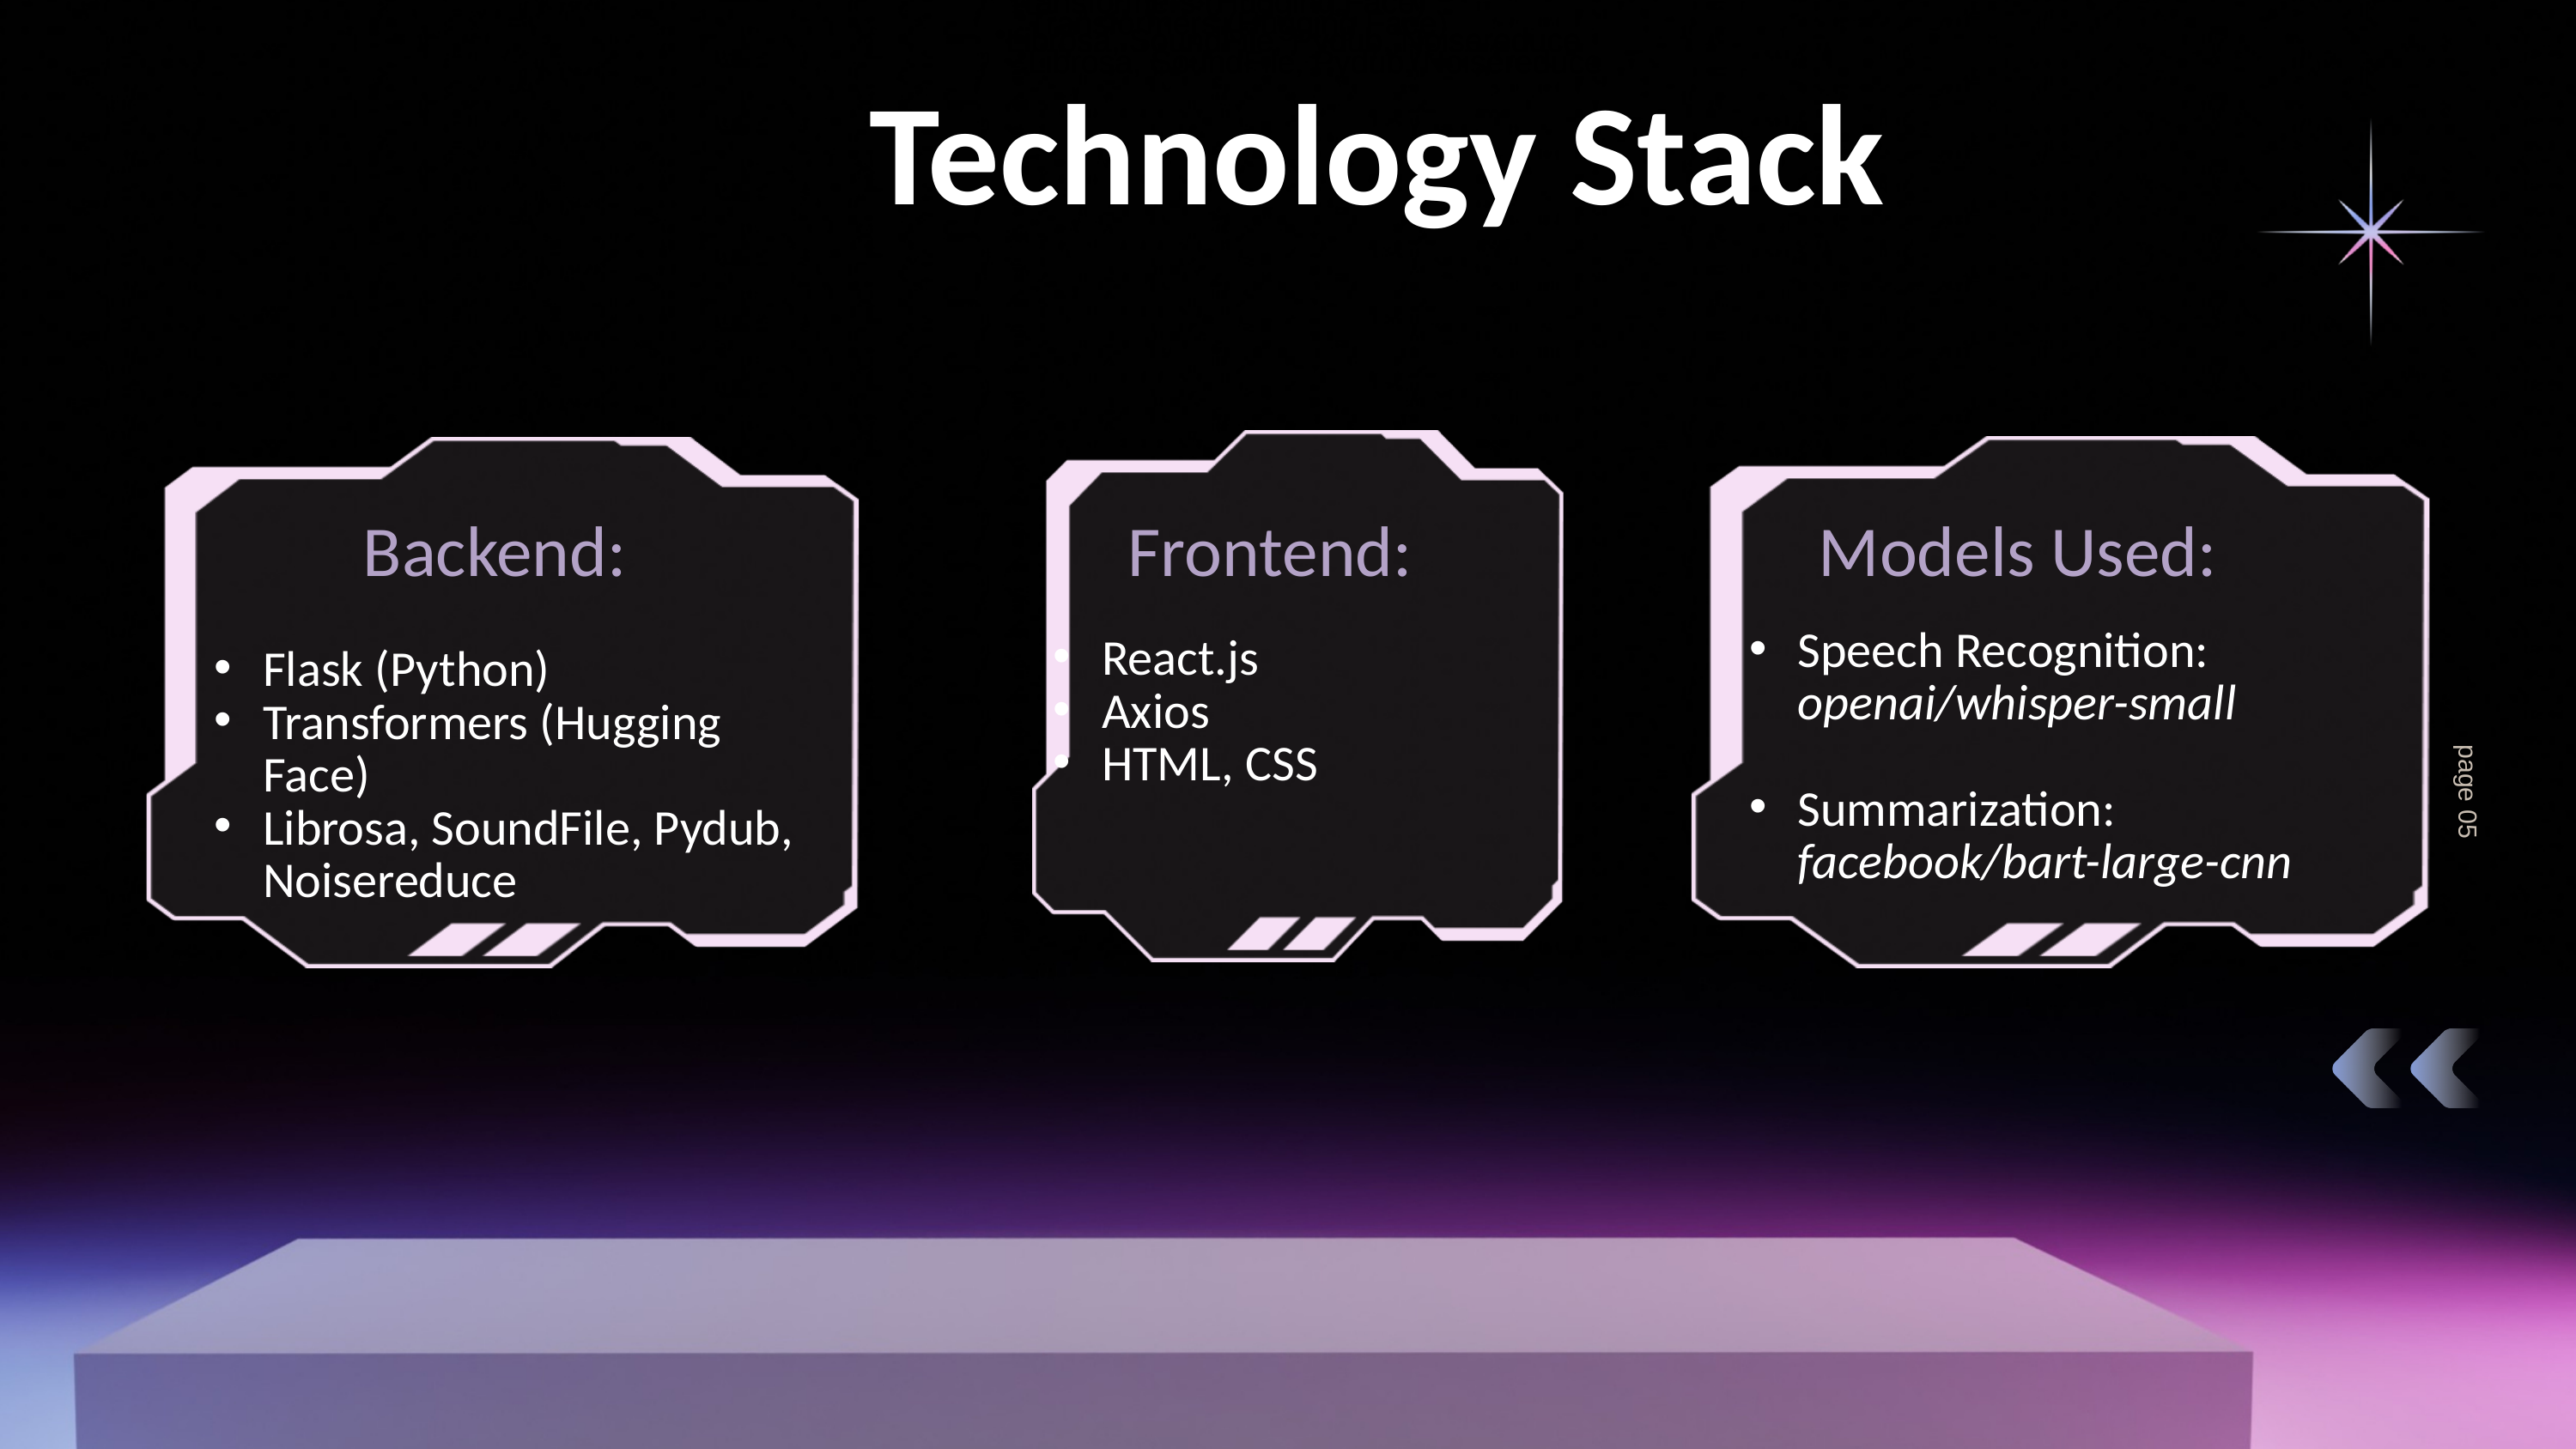

Flask (Python)
Transformers (Hugging Face)
Librosa, SoundFile, Pydub, Noisereduce
Flask (Python)
Transformers (Hugging Face)
Librosa, SoundFile, Pydub, Noisereduce
Technology Stack

Backend:
Models Used:
Frontend:
Speech Recognition: openai/whisper-small

Summarization: facebook/bart-large-cnn
React.js
Axios
HTML, CSS
Flask (Python)
Transformers (Hugging Face)
Librosa, SoundFile, Pydub, Noisereduce
page 05